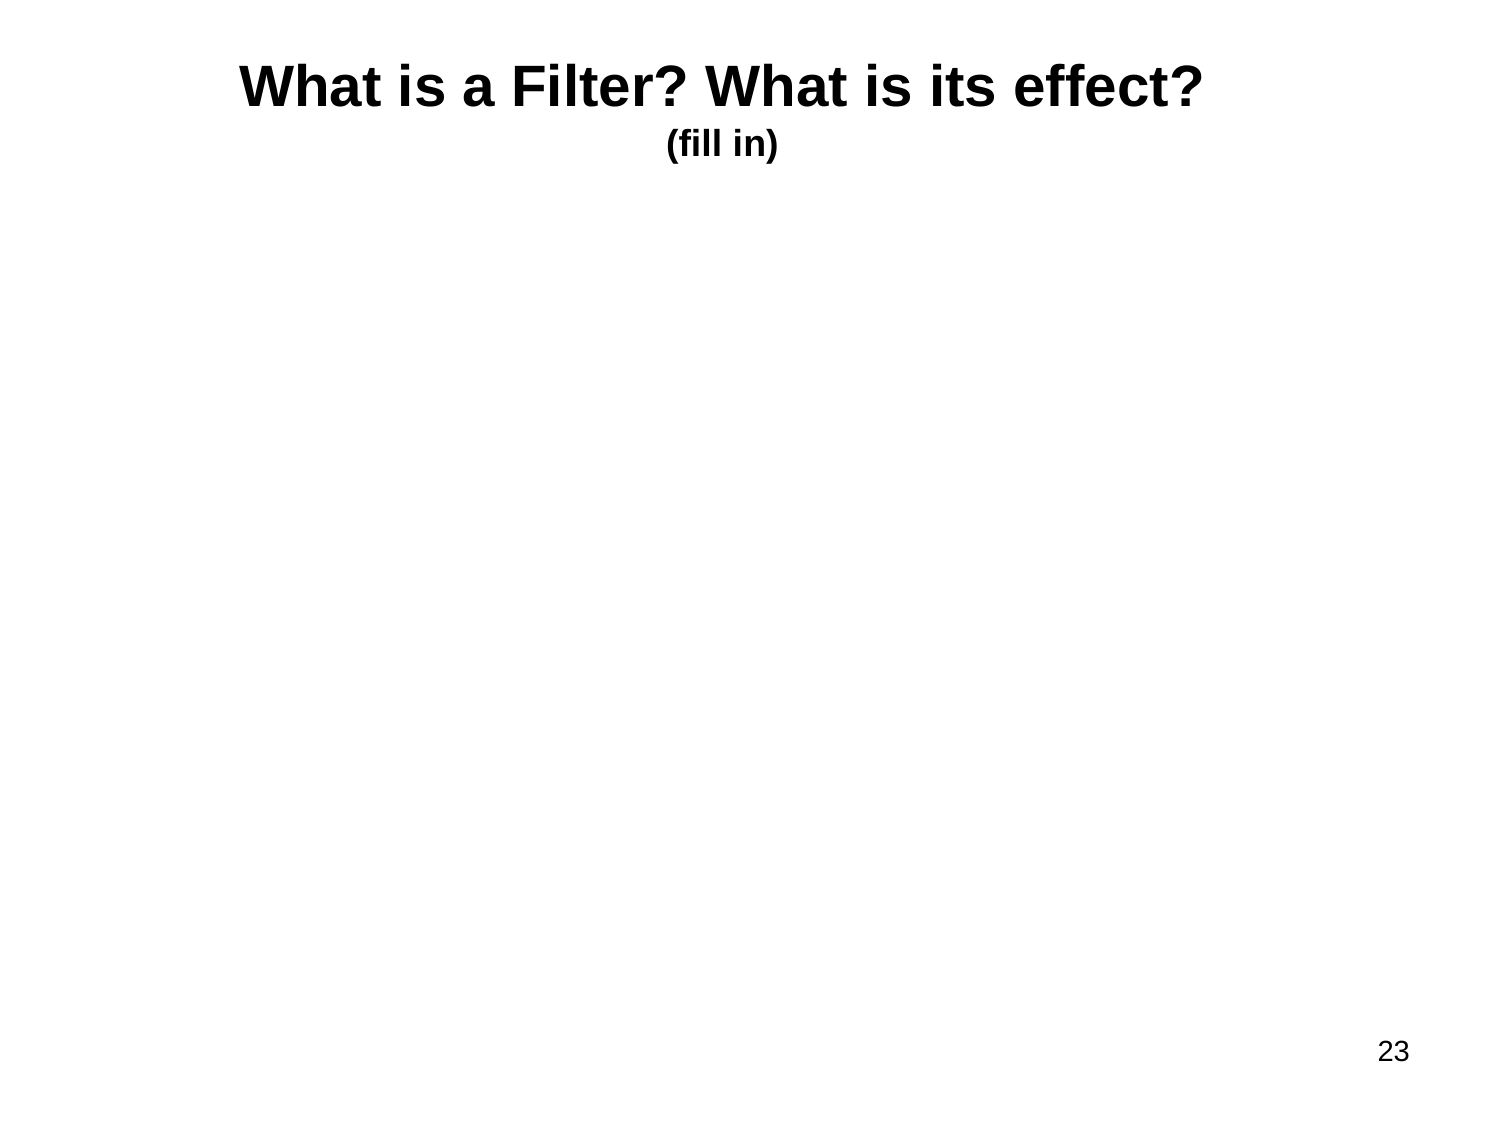

What is a Filter? What is its effect?
(fill in)
23